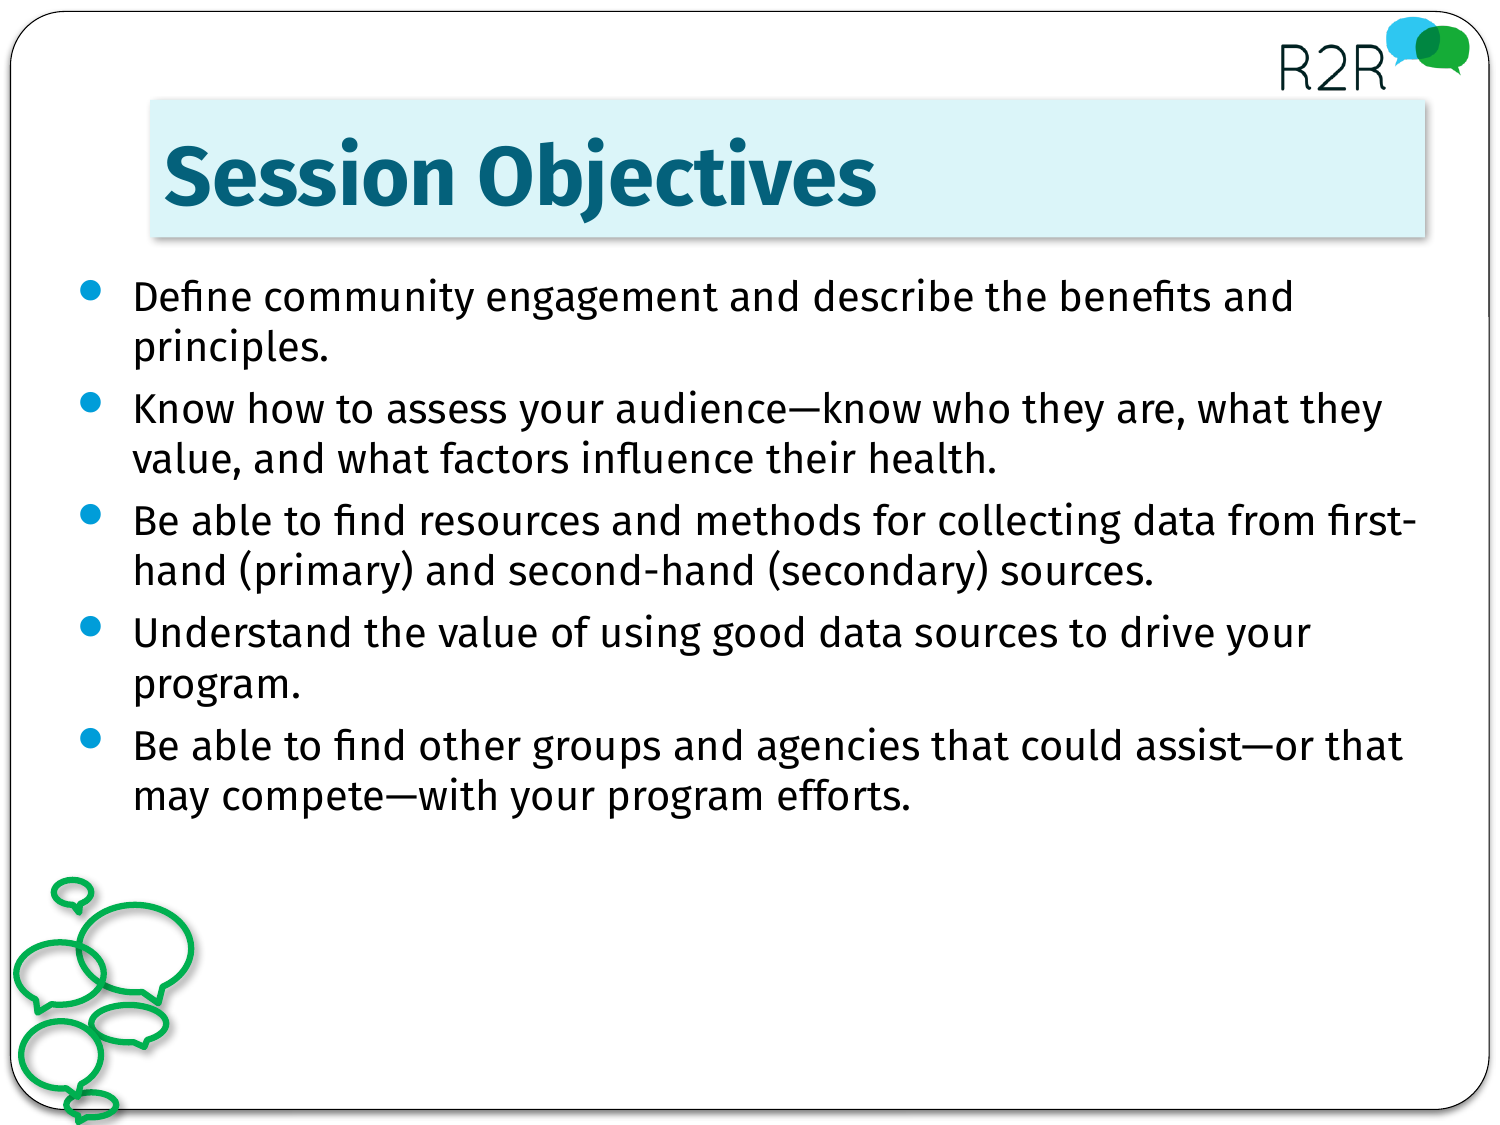

# Session Objectives
Define community engagement and describe the benefits and principles.
Know how to assess your audience—know who they are, what they value, and what factors influence their health.
Be able to find resources and methods for collecting data from first-hand (primary) and second-hand (secondary) sources.
Understand the value of using good data sources to drive your program.
Be able to find other groups and agencies that could assist—or that may compete—with your program efforts.